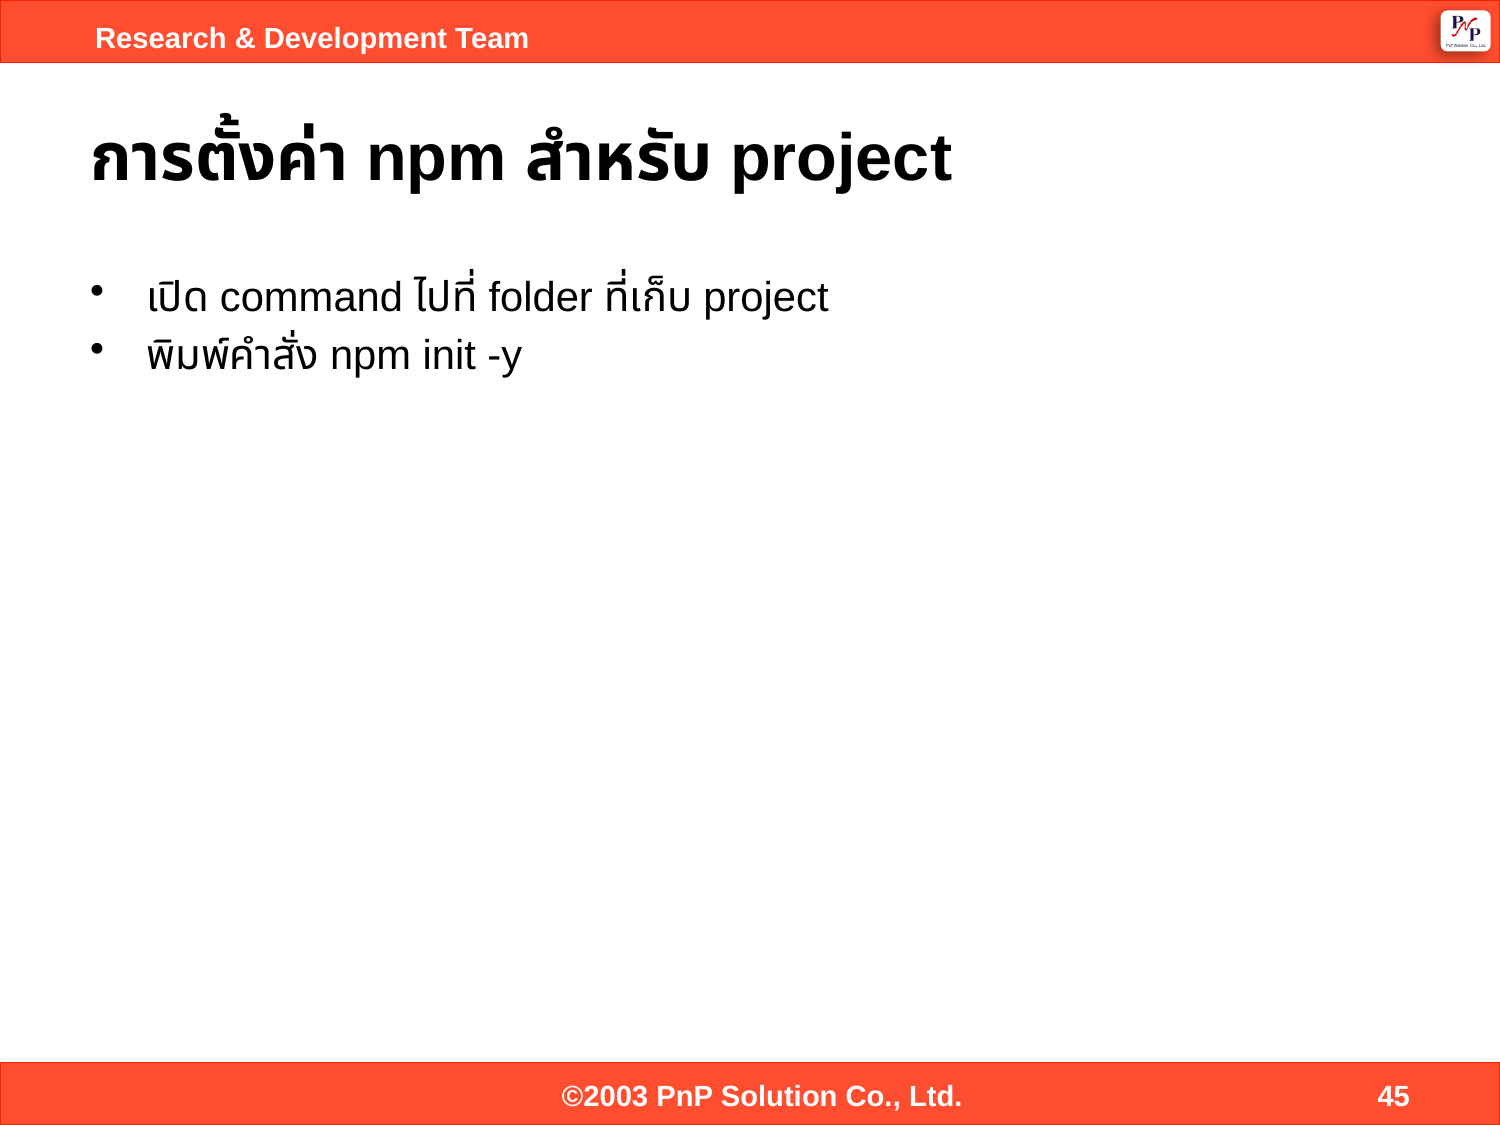

# การตั้งค่า npm สำหรับ project
เปิด command ไปที่ folder ที่เก็บ project
พิมพ์คำสั่ง npm init -y

©2003 PnP Solution Co., Ltd.
45